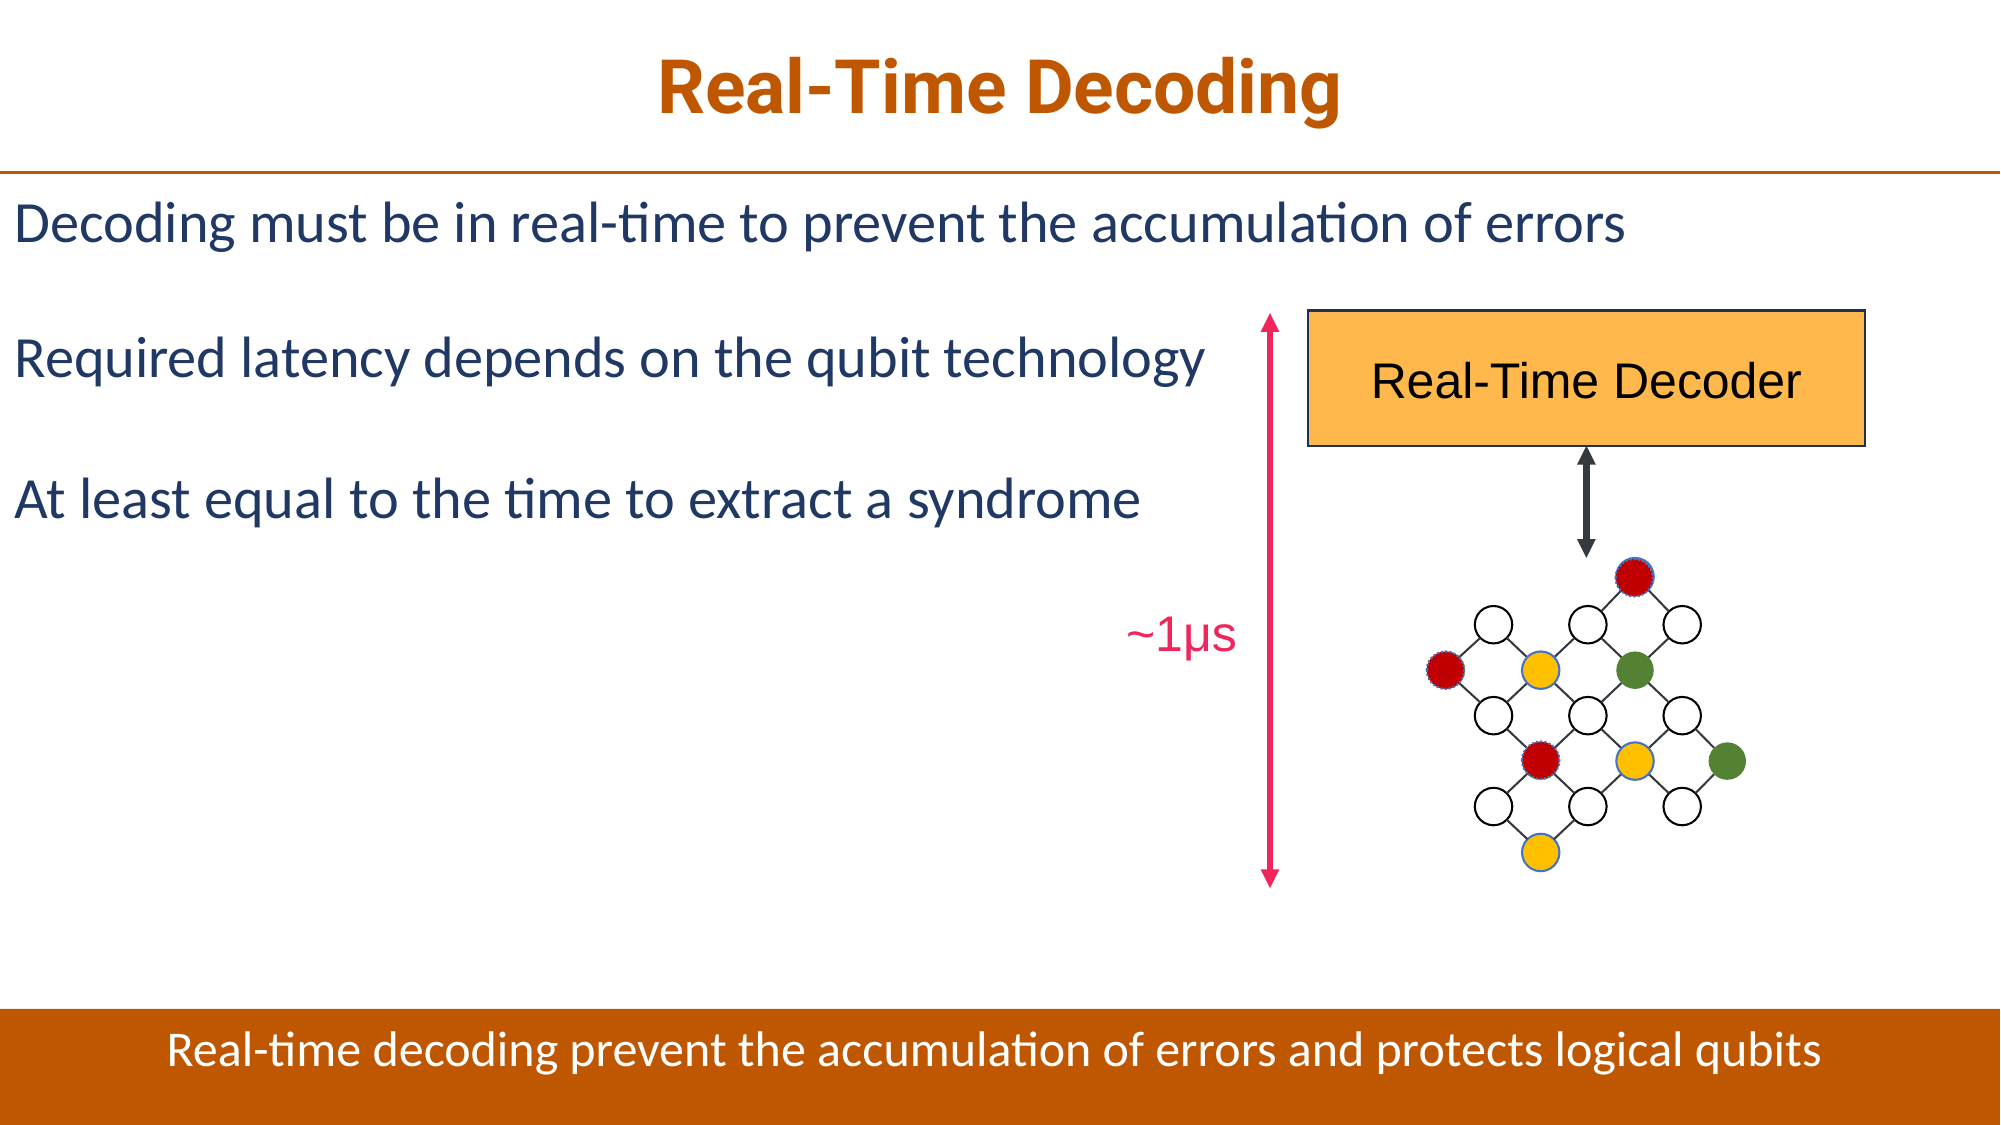

Real-Time Decoding
Decoding must be in real-time to prevent the accumulation of errors
Real-Time Decoder
Required latency depends on the qubit technology

At least equal to the time to extract a syndrome

~1μs

Real-time decoding prevent the accumulation of errors and protects logical qubits